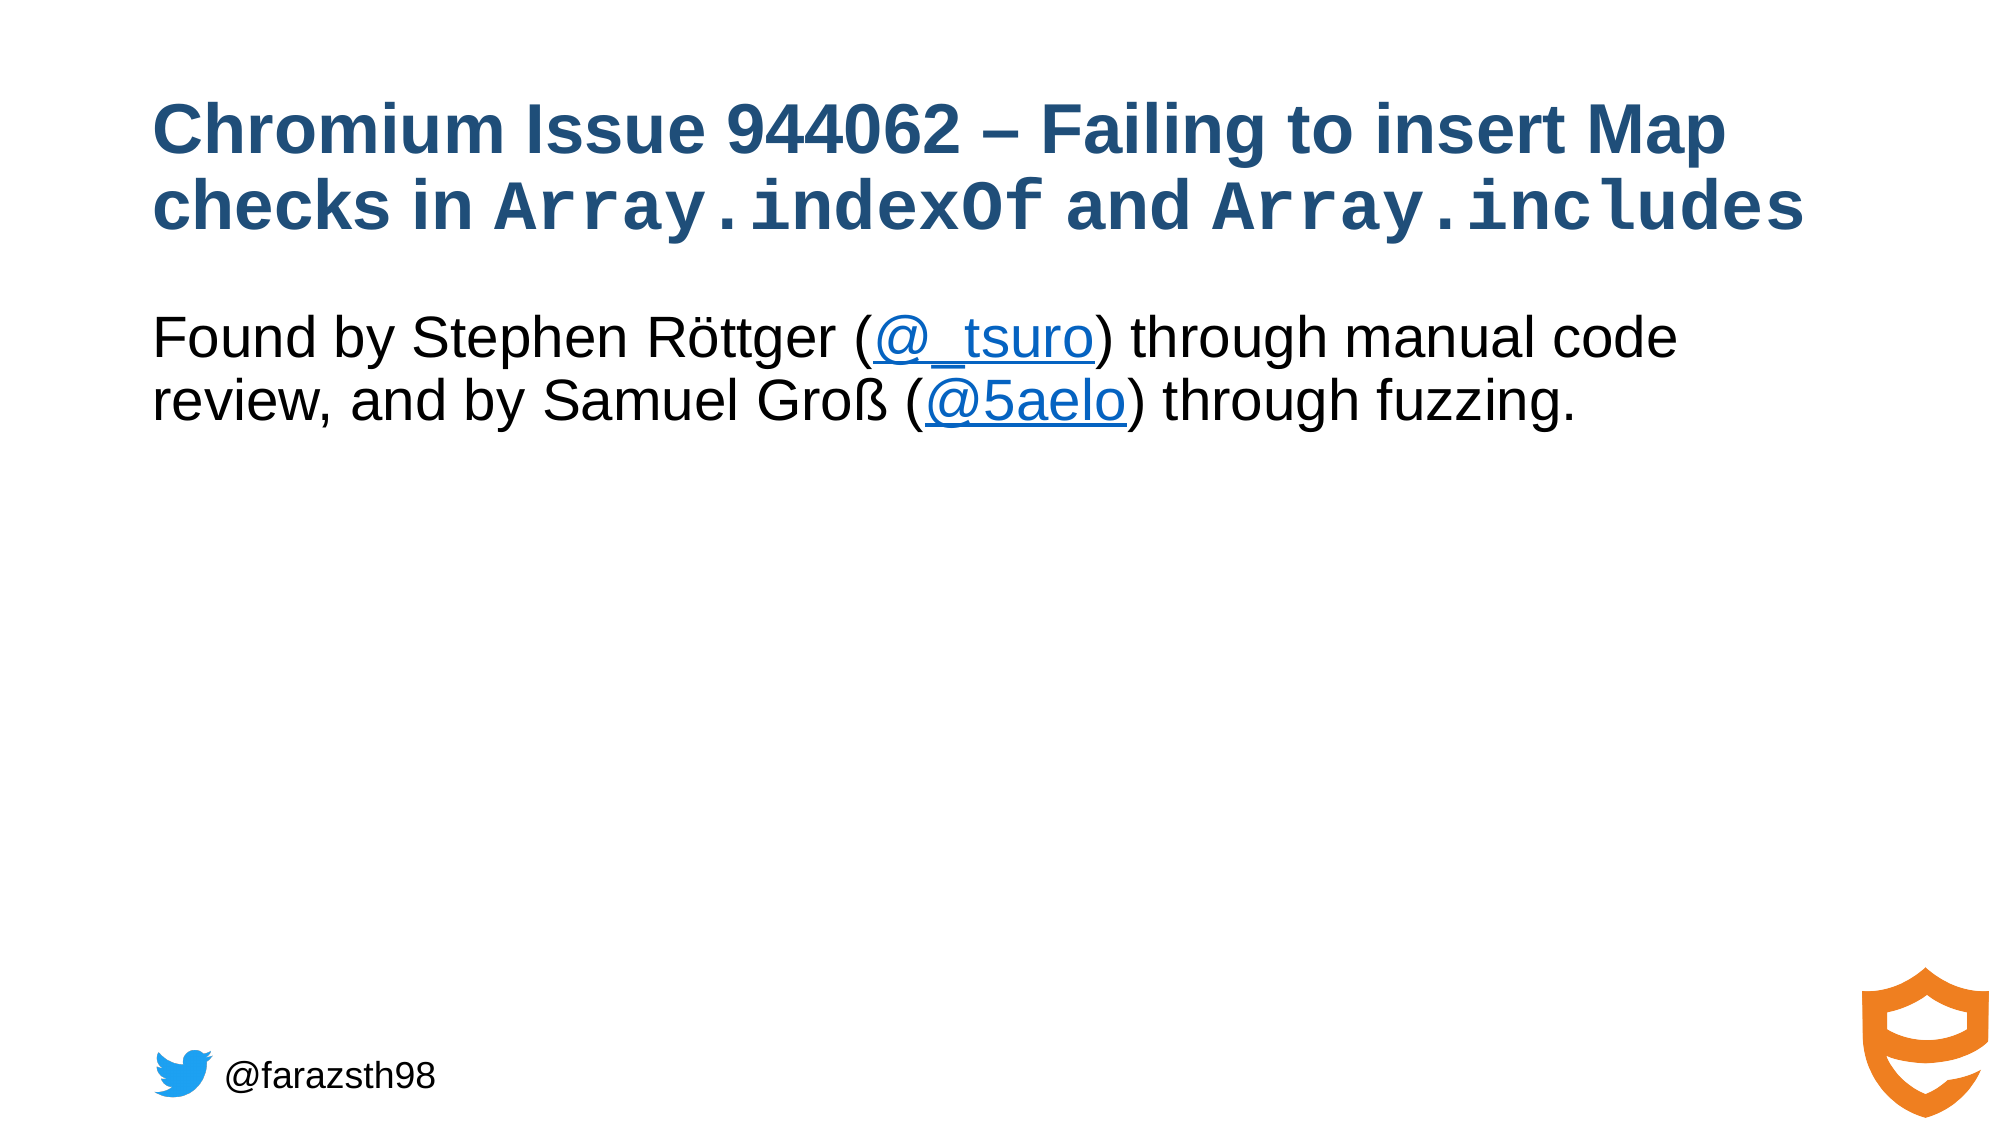

# Chromium Issue 944062 – Failing to insert Map checks in Array.indexOf and Array.includes
Found by Stephen Röttger (@_tsuro) through manual code review, and by Samuel Groß (@5aelo) through fuzzing.